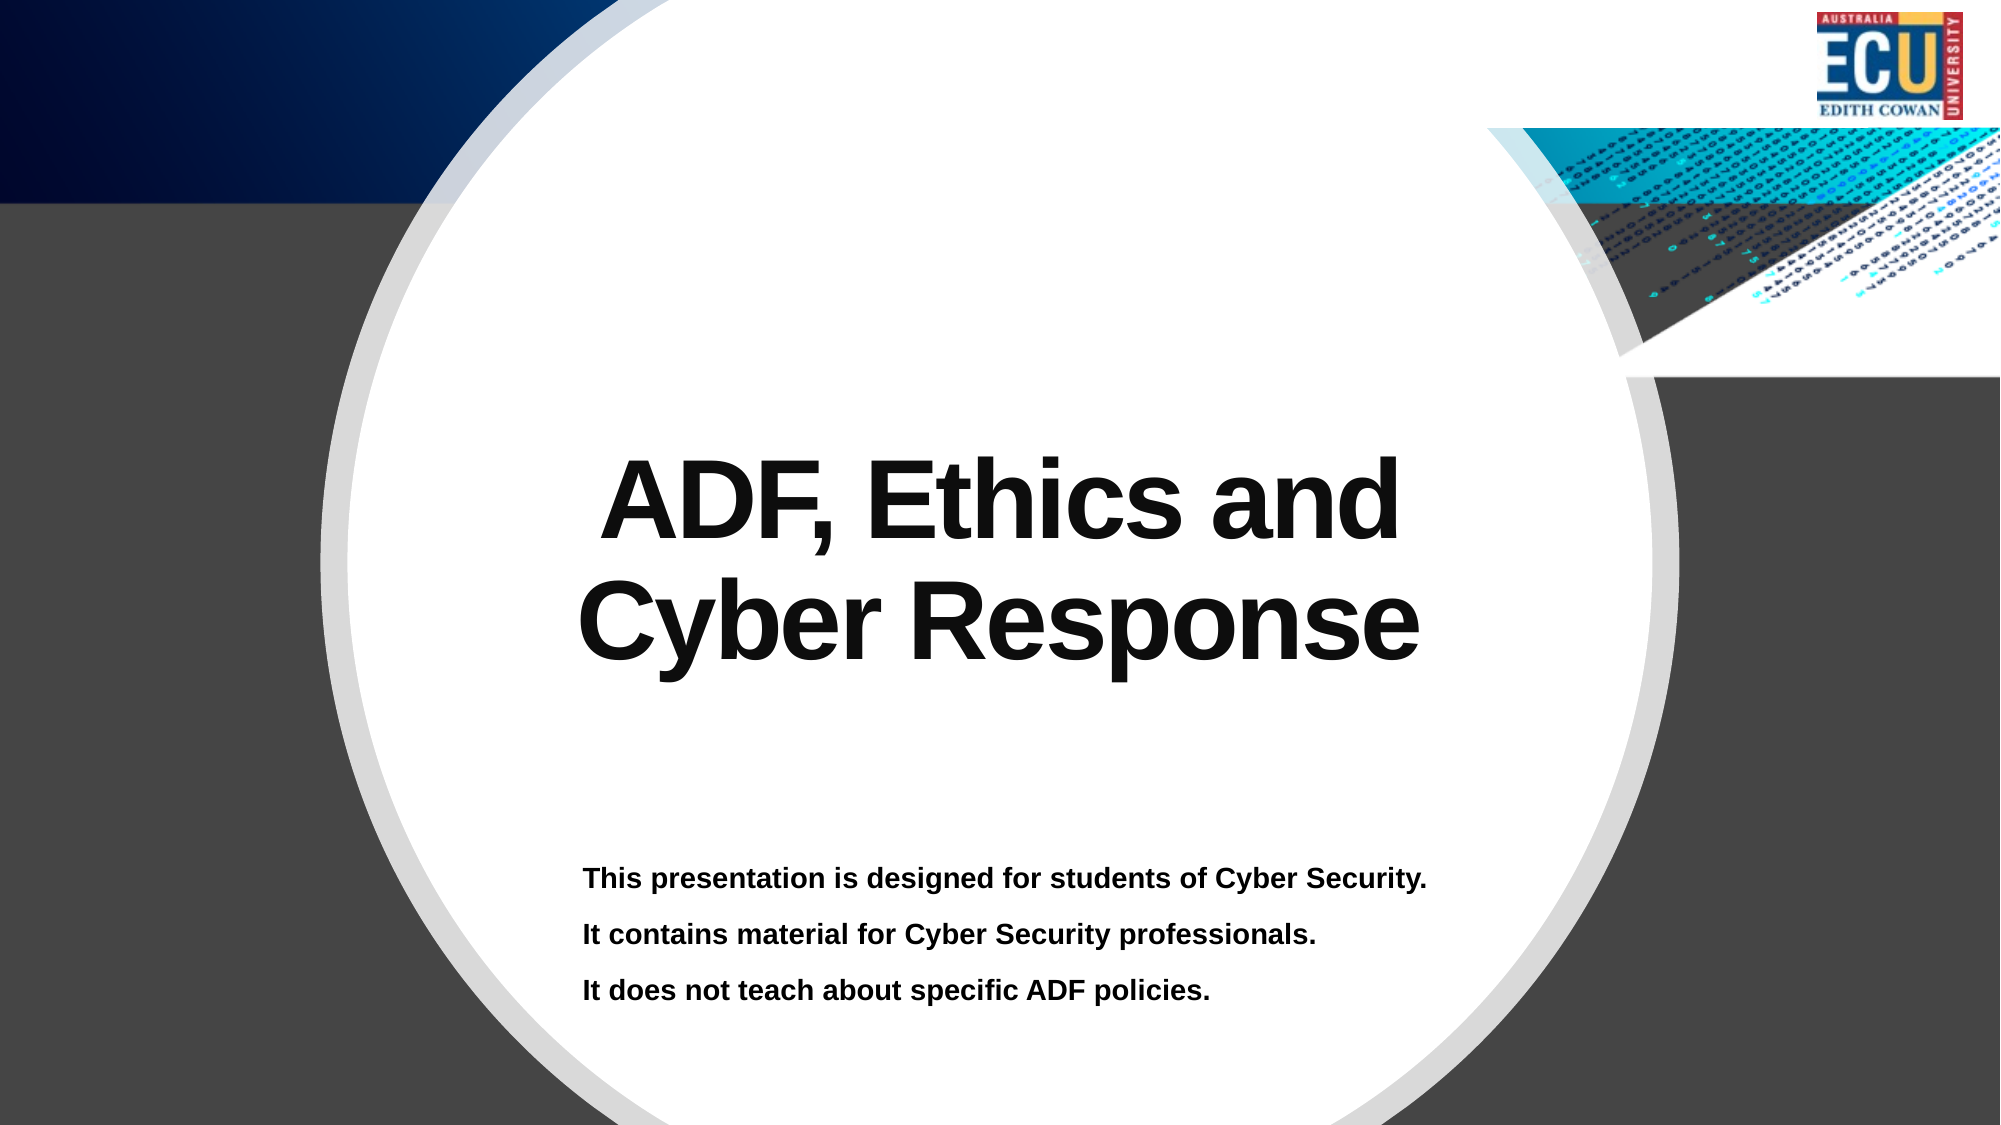

# ADF, Ethics and Cyber Response
This presentation is designed for students of Cyber Security.
It contains material for Cyber Security professionals.
It does not teach about specific ADF policies.